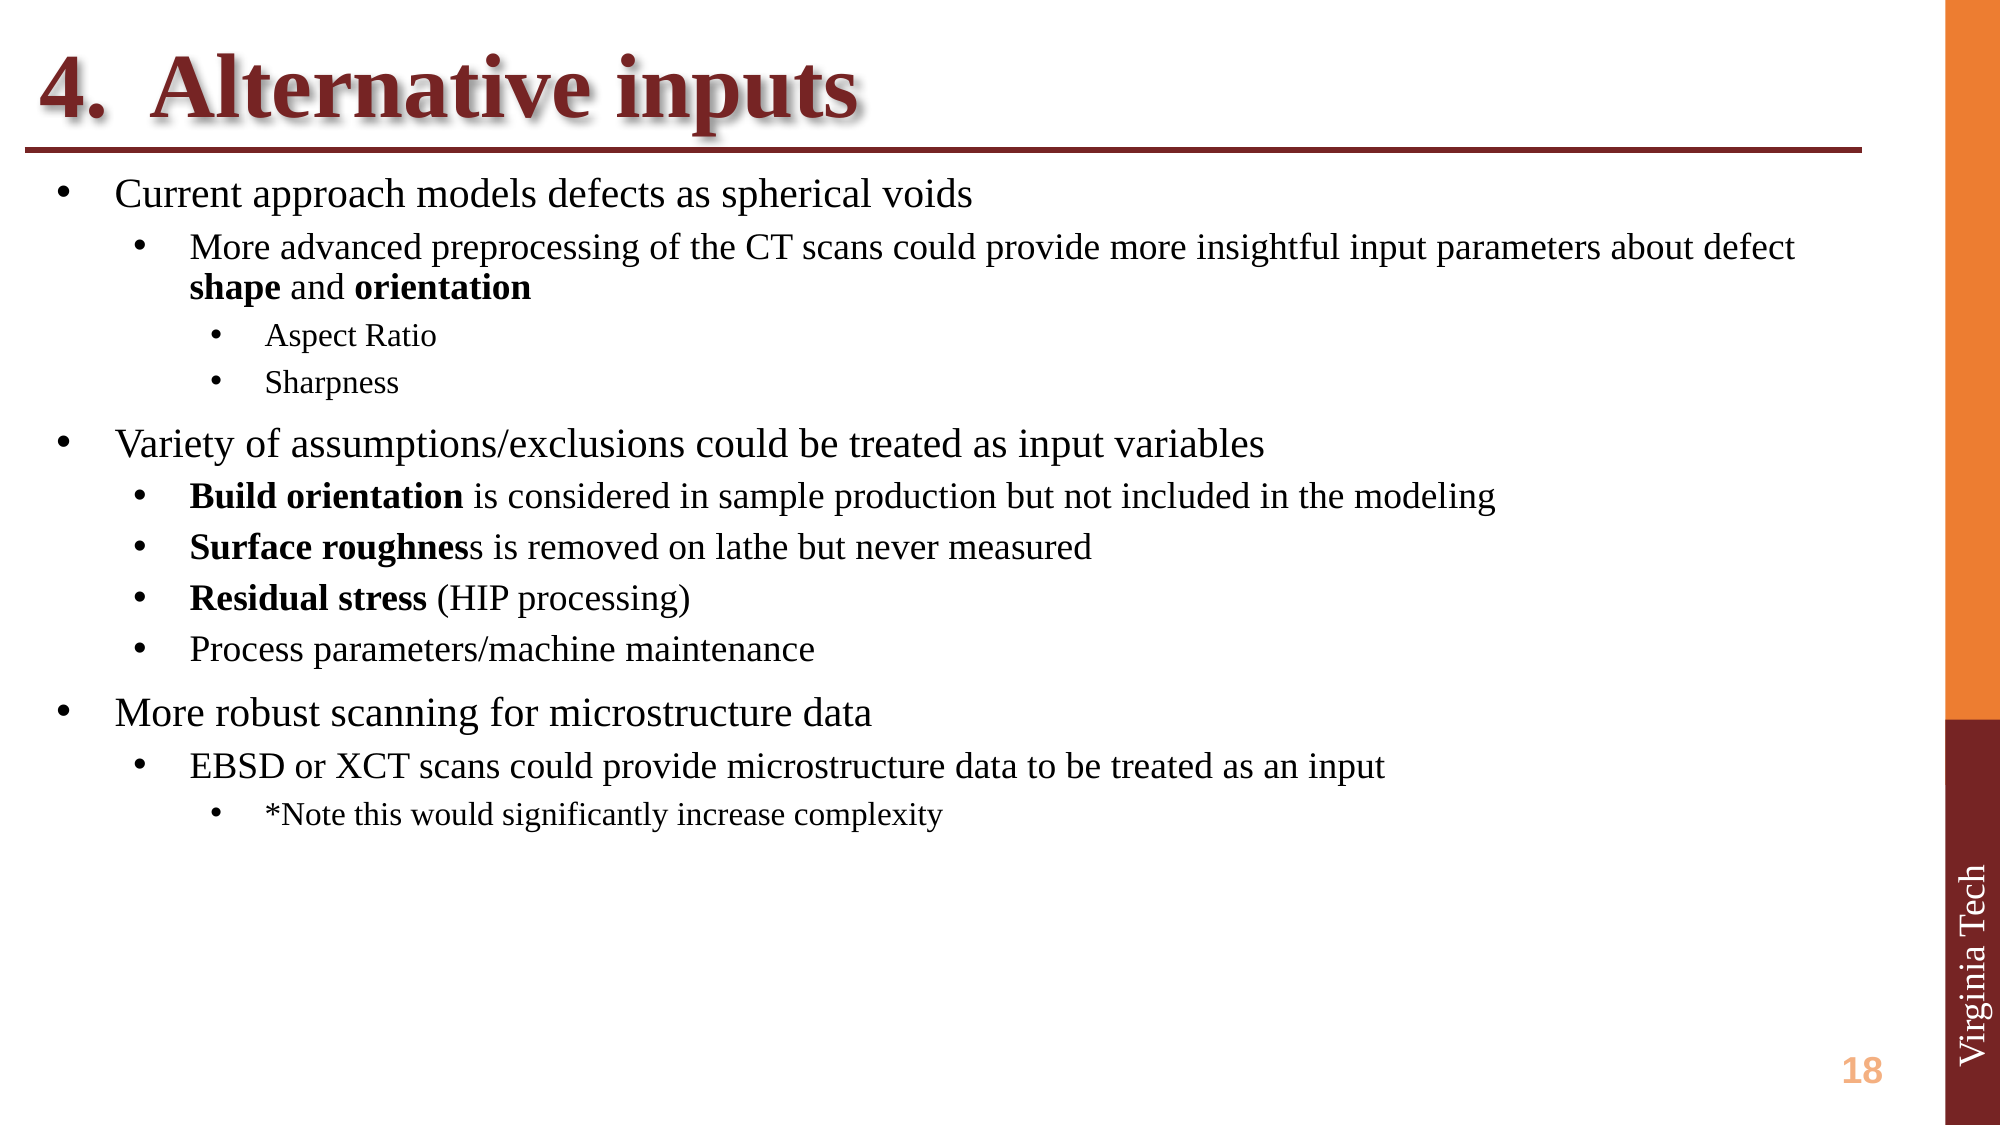

# 4.  Alternative inputs
Current approach models defects as spherical voids
More advanced preprocessing of the CT scans could provide more insightful input parameters about defect shape and orientation
Aspect Ratio
Sharpness
Variety of assumptions/exclusions could be treated as input variables
Build orientation is considered in sample production but not included in the modeling
Surface roughness is removed on lathe but never measured
Residual stress (HIP processing)
Process parameters/machine maintenance
More robust scanning for microstructure data
EBSD or XCT scans could provide microstructure data to be treated as an input
*Note this would significantly increase complexity
18